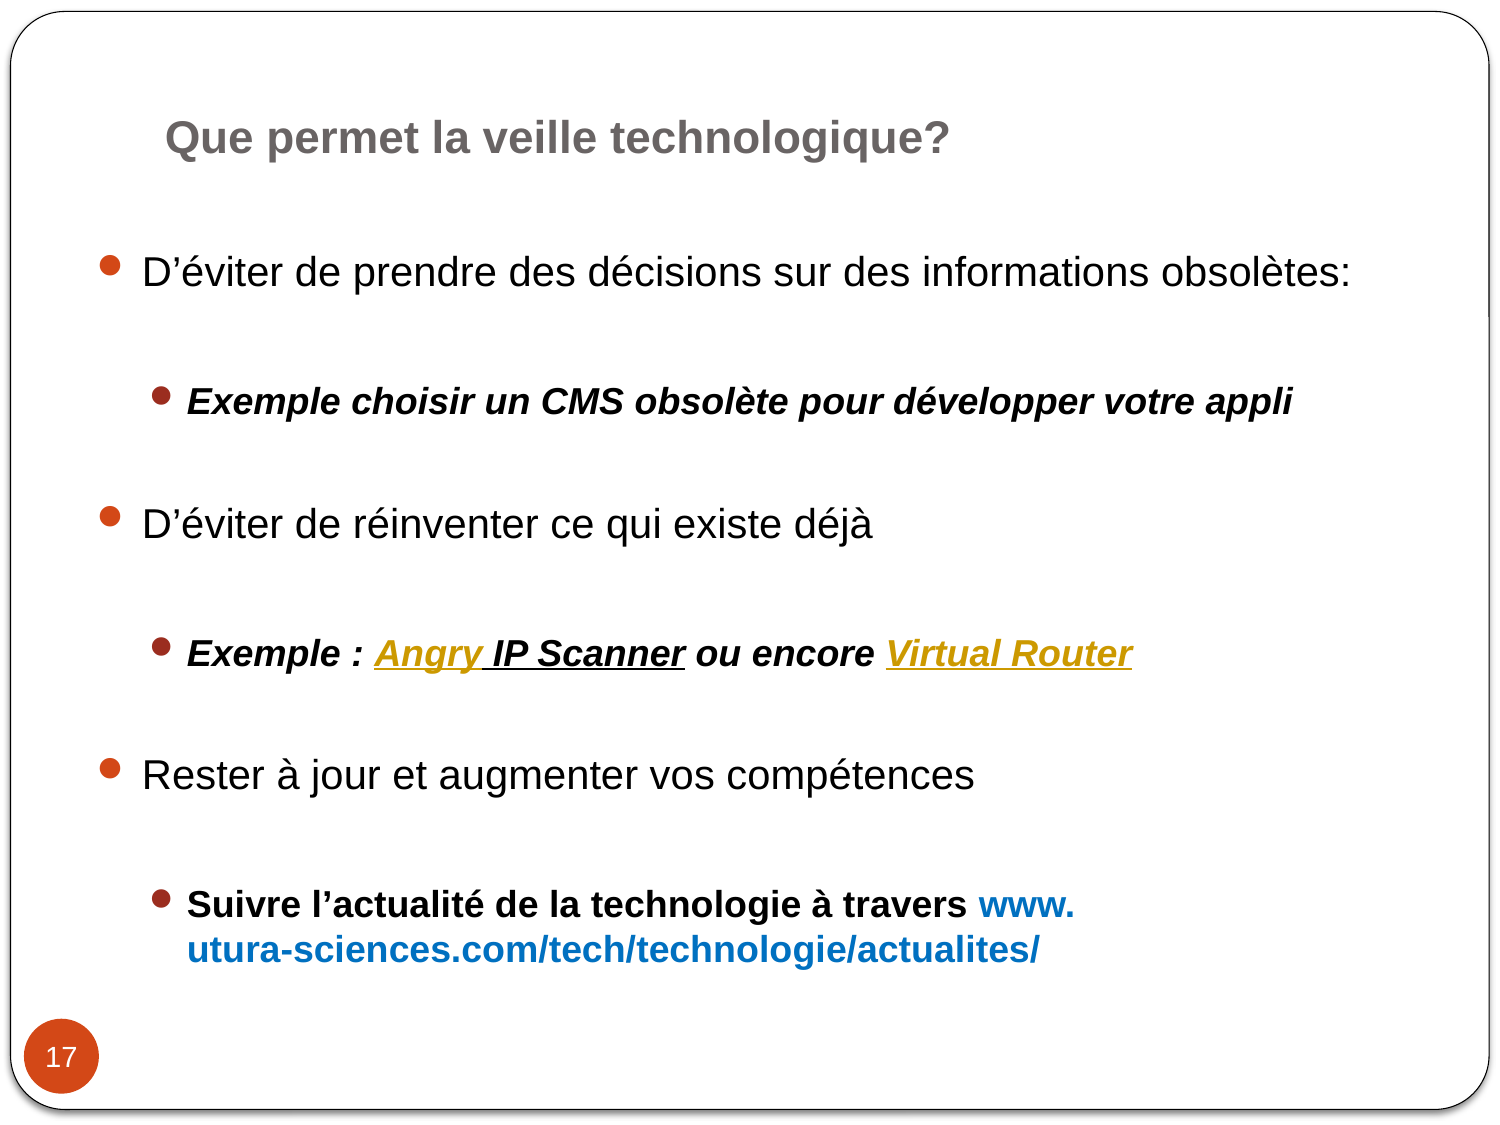

# Que permet la veille technologique?
D’éviter de prendre des décisions sur des informations obsolètes:

Exemple choisir un CMS obsolète pour développer votre appli

D’éviter de réinventer ce qui existe déjà

Exemple : Angry IP Scanner ou encore Virtual Router

Rester à jour et augmenter vos compétences

Suivre l’actualité de la technologie à travers www. utura-sciences.com/tech/technologie/actualites/

17